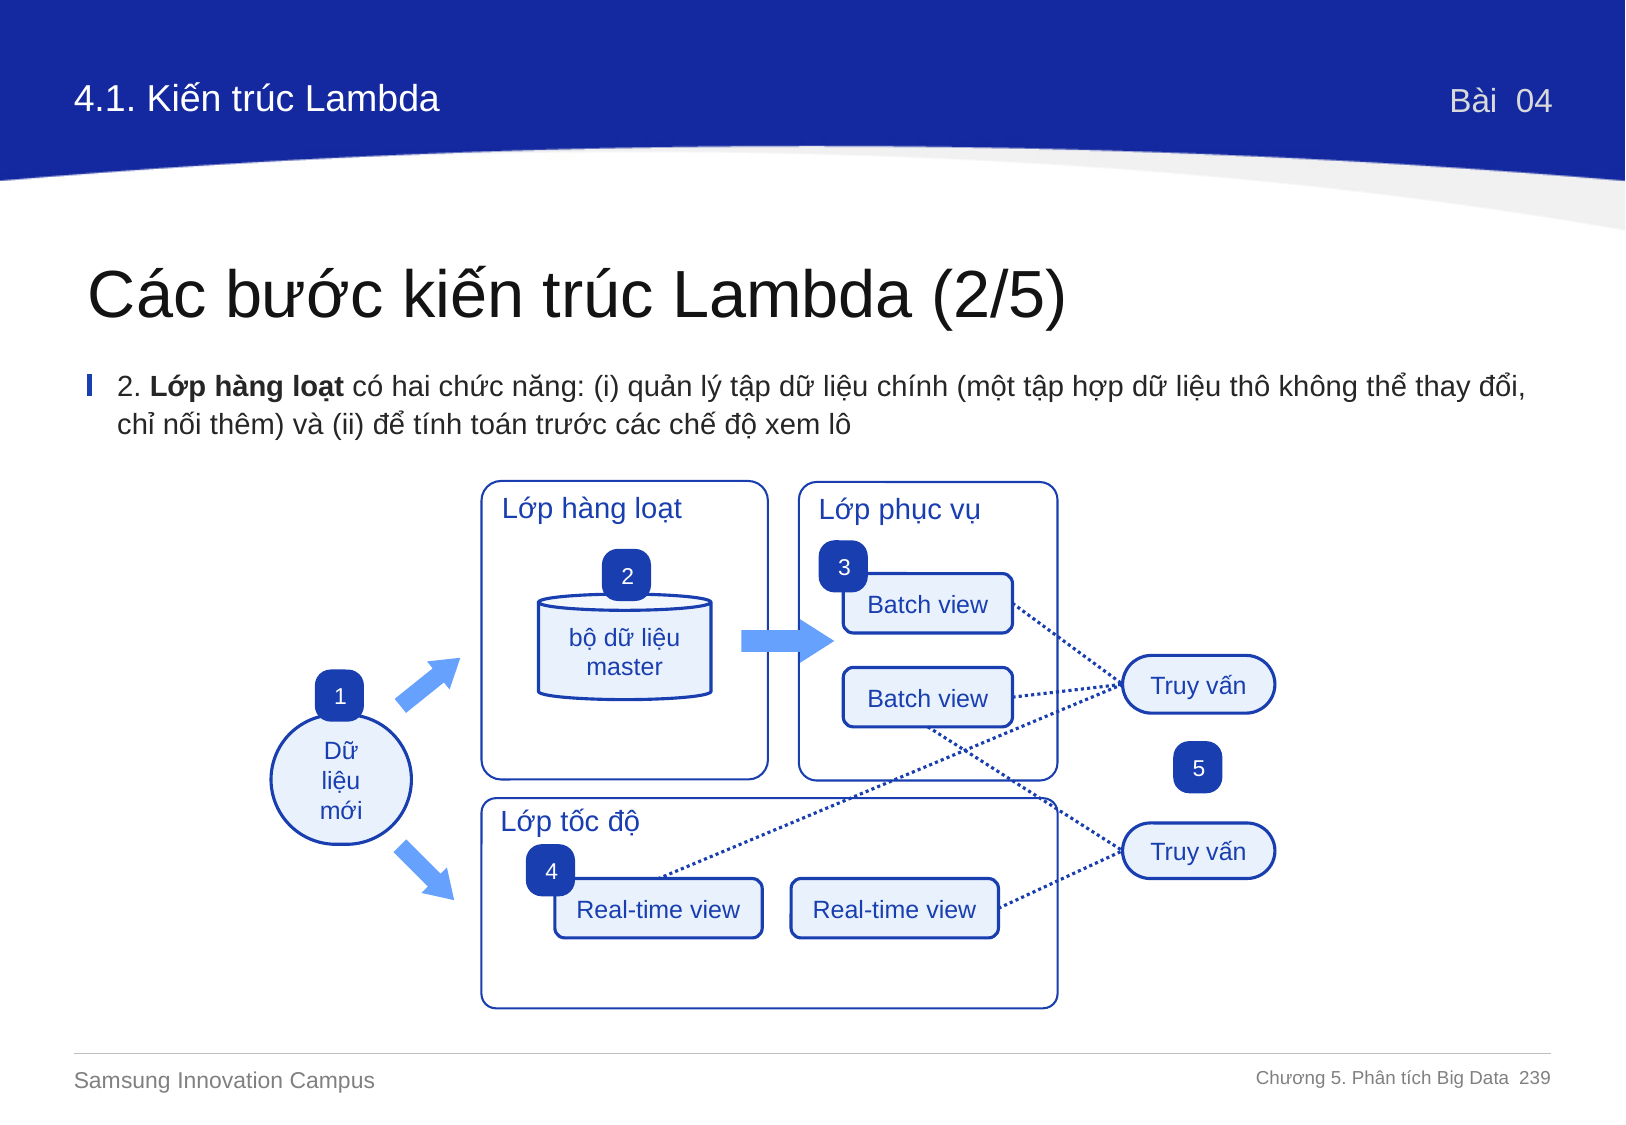

4.1. Kiến trúc Lambda
Bài  04
Các bước kiến trúc Lambda (2/5)
2. Lớp hàng loạt có hai chức năng: (i) quản lý tập dữ liệu chính (một tập hợp dữ liệu thô không thể thay đổi, chỉ nối thêm) và (ii) để tính toán trước các chế độ xem lô
Lớp hàng loạt

Lớp phục vụ

3
2
Batch view
bộ dữ liệu master

Truy vấn

Batch view
1
Dữ liệu mới
5
Lớp tốc độ

Truy vấn
4

Real-time view
Real-time view